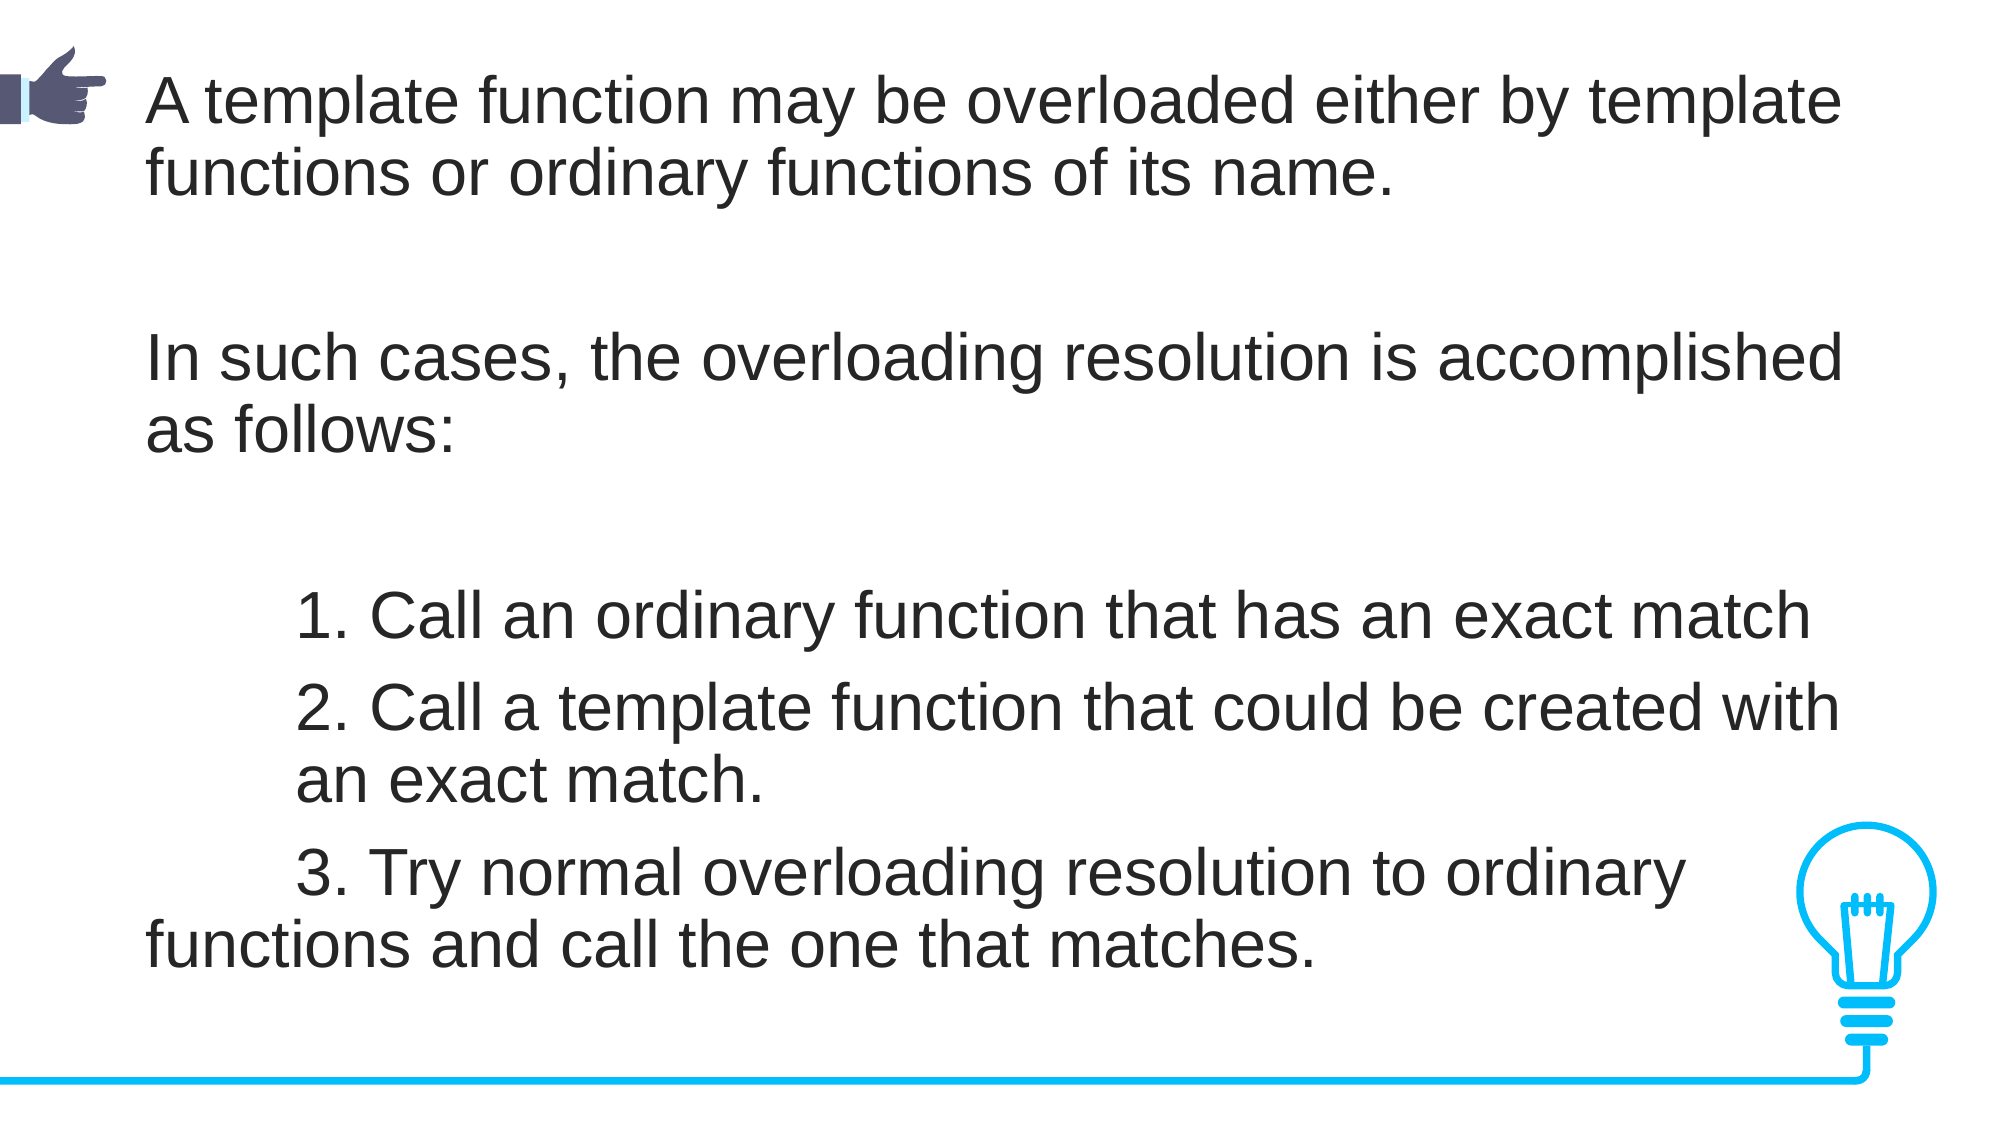

A template function may be overloaded either by template functions or ordinary functions of its name.

In such cases, the overloading resolution is accomplished as follows:

	1. Call an ordinary function that has an exact match
	2. Call a template function that could be created with 	an exact match.
	3. Try normal overloading resolution to ordinary 	functions and call the one that matches.